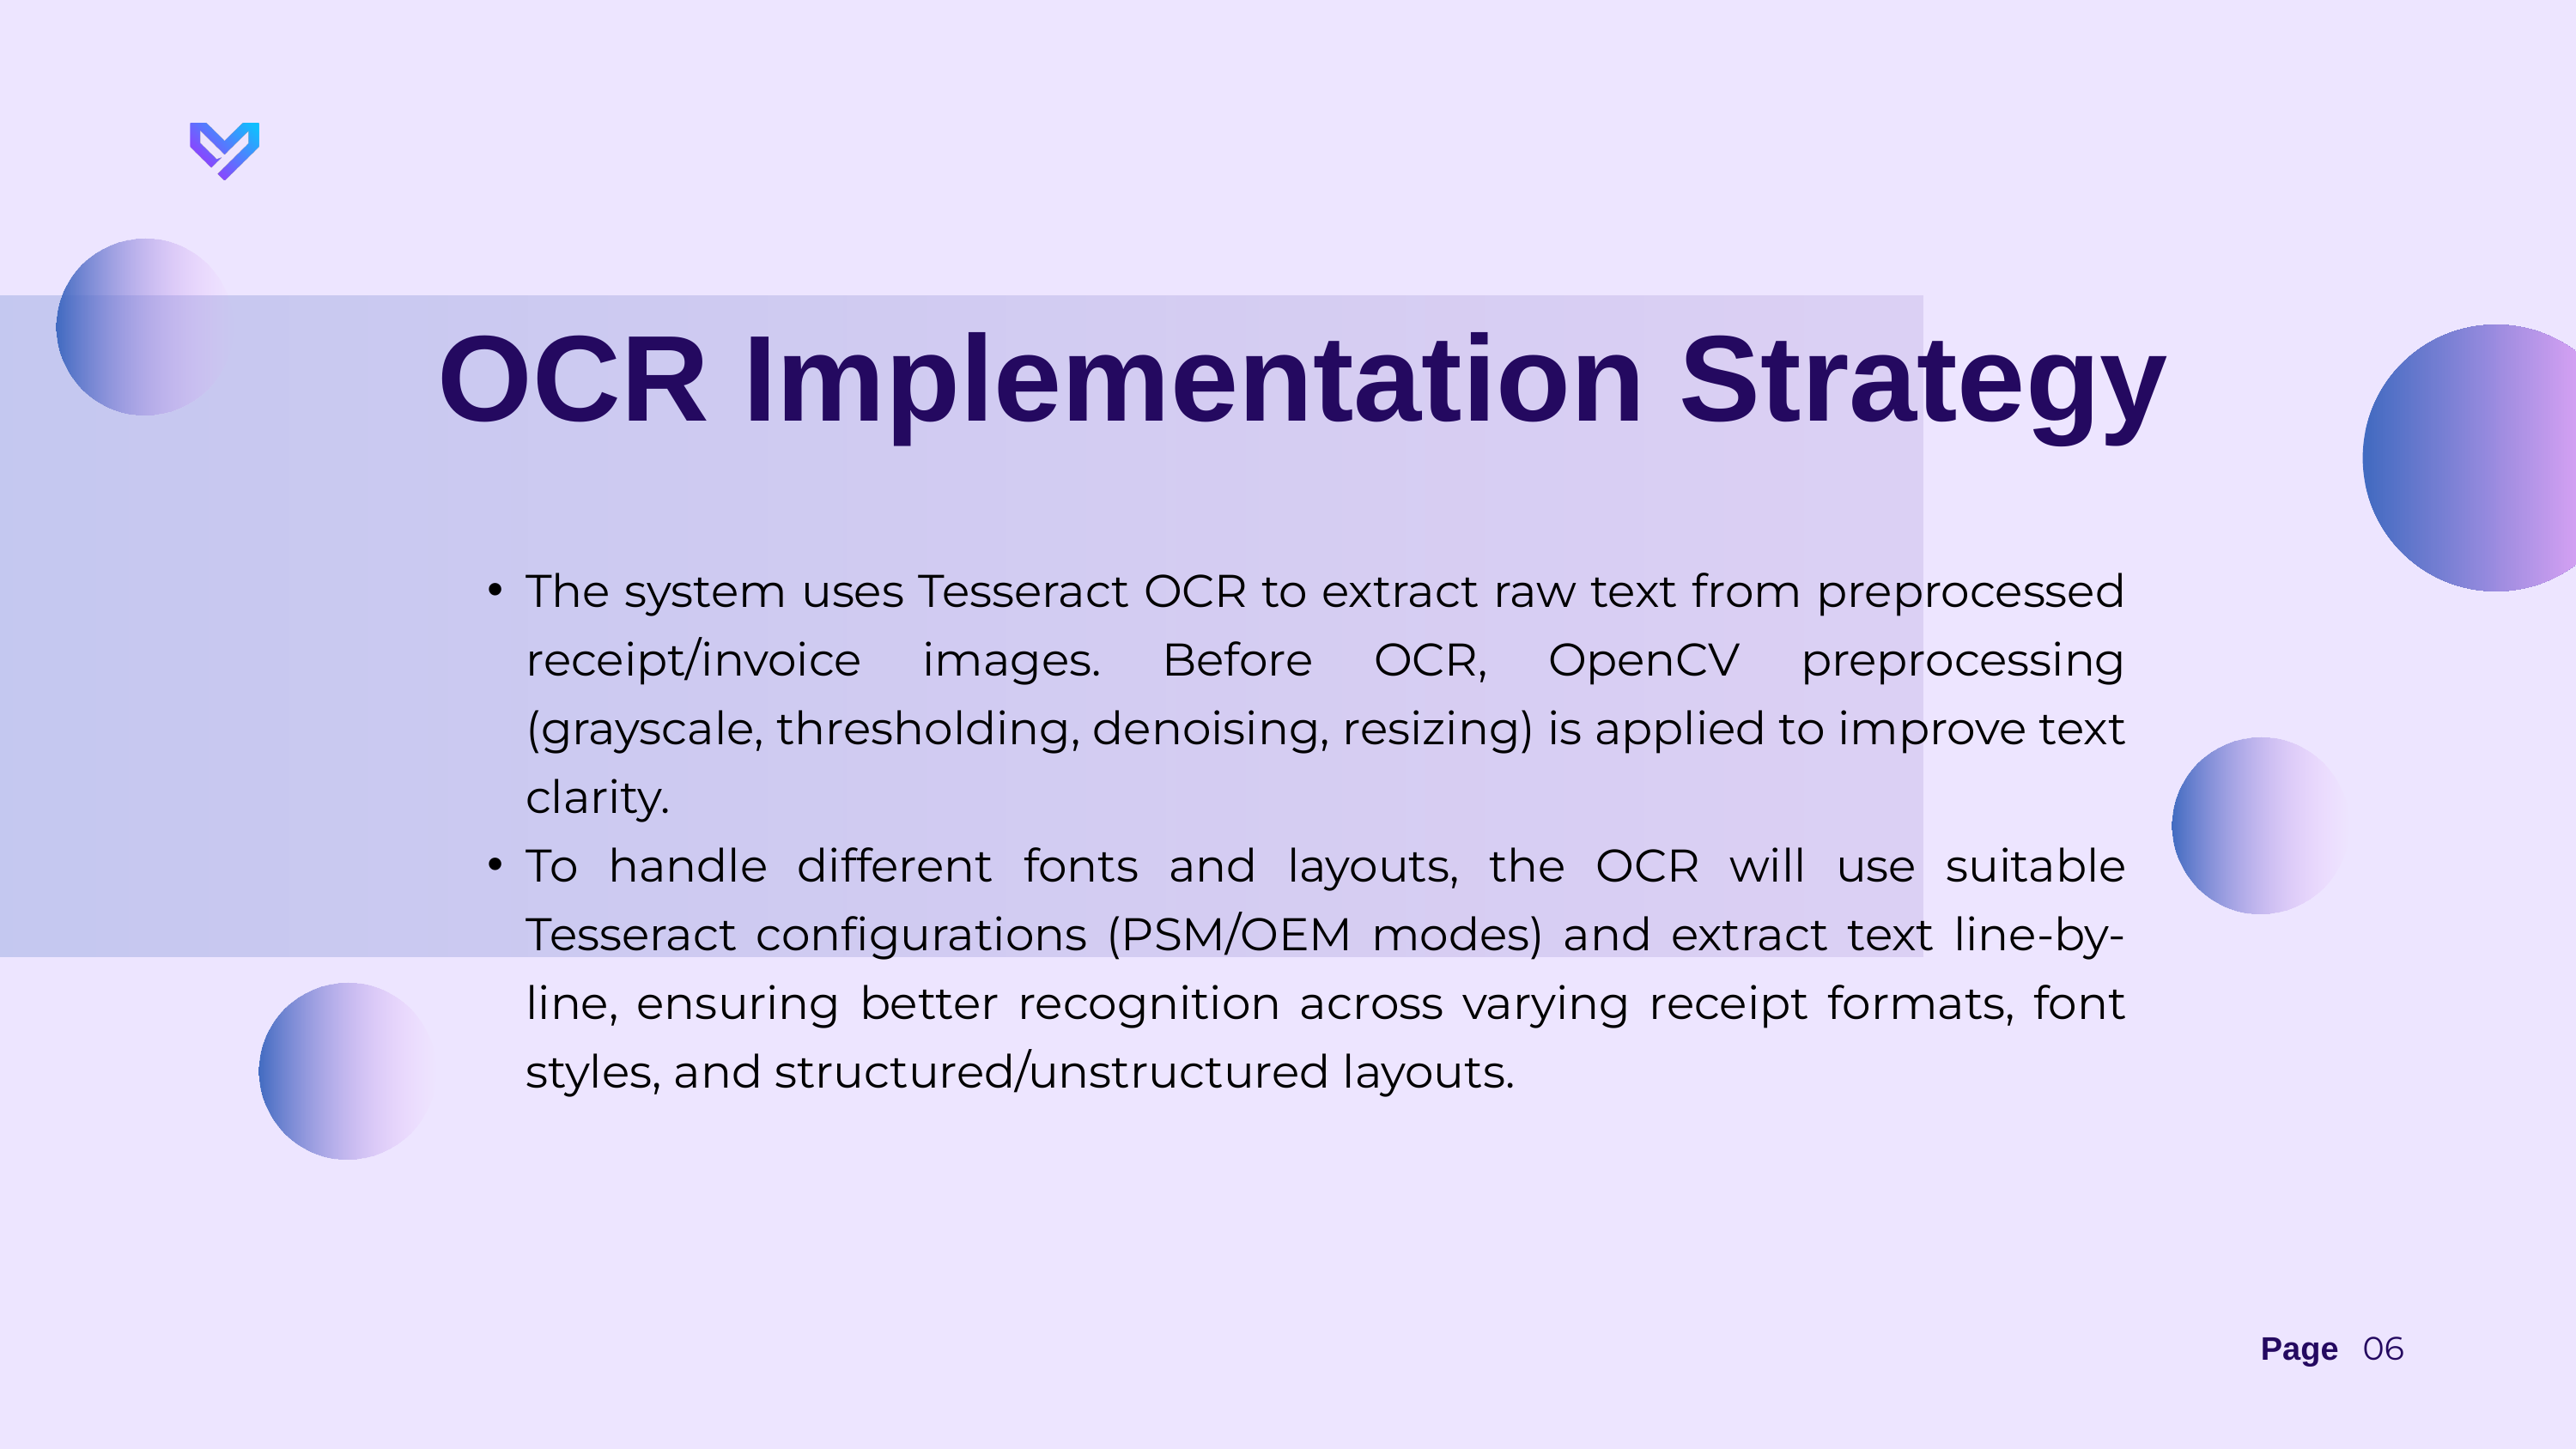

OCR Implementation Strategy
The system uses Tesseract OCR to extract raw text from preprocessed receipt/invoice images. Before OCR, OpenCV preprocessing (grayscale, thresholding, denoising, resizing) is applied to improve text clarity.
To handle different fonts and layouts, the OCR will use suitable Tesseract configurations (PSM/OEM modes) and extract text line-by-line, ensuring better recognition across varying receipt formats, font styles, and structured/unstructured layouts.

Page
06